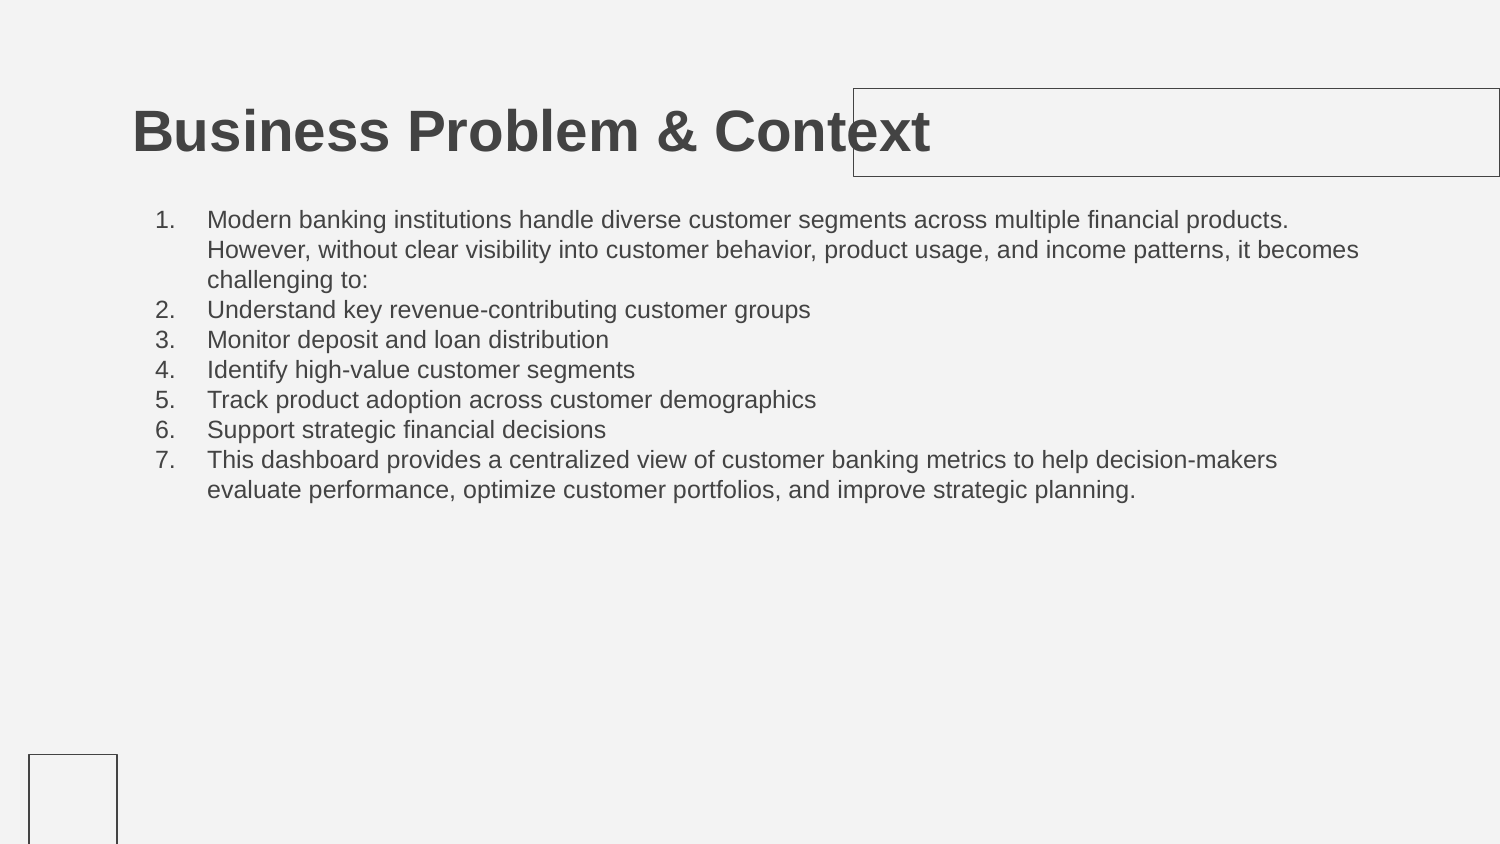

# Business Problem & Context

Modern banking institutions handle diverse customer segments across multiple financial products.
However, without clear visibility into customer behavior, product usage, and income patterns, it becomes challenging to:
Understand key revenue-contributing customer groups
Monitor deposit and loan distribution
Identify high-value customer segments
Track product adoption across customer demographics
Support strategic financial decisions
This dashboard provides a centralized view of customer banking metrics to help decision-makers evaluate performance, optimize customer portfolios, and improve strategic planning.